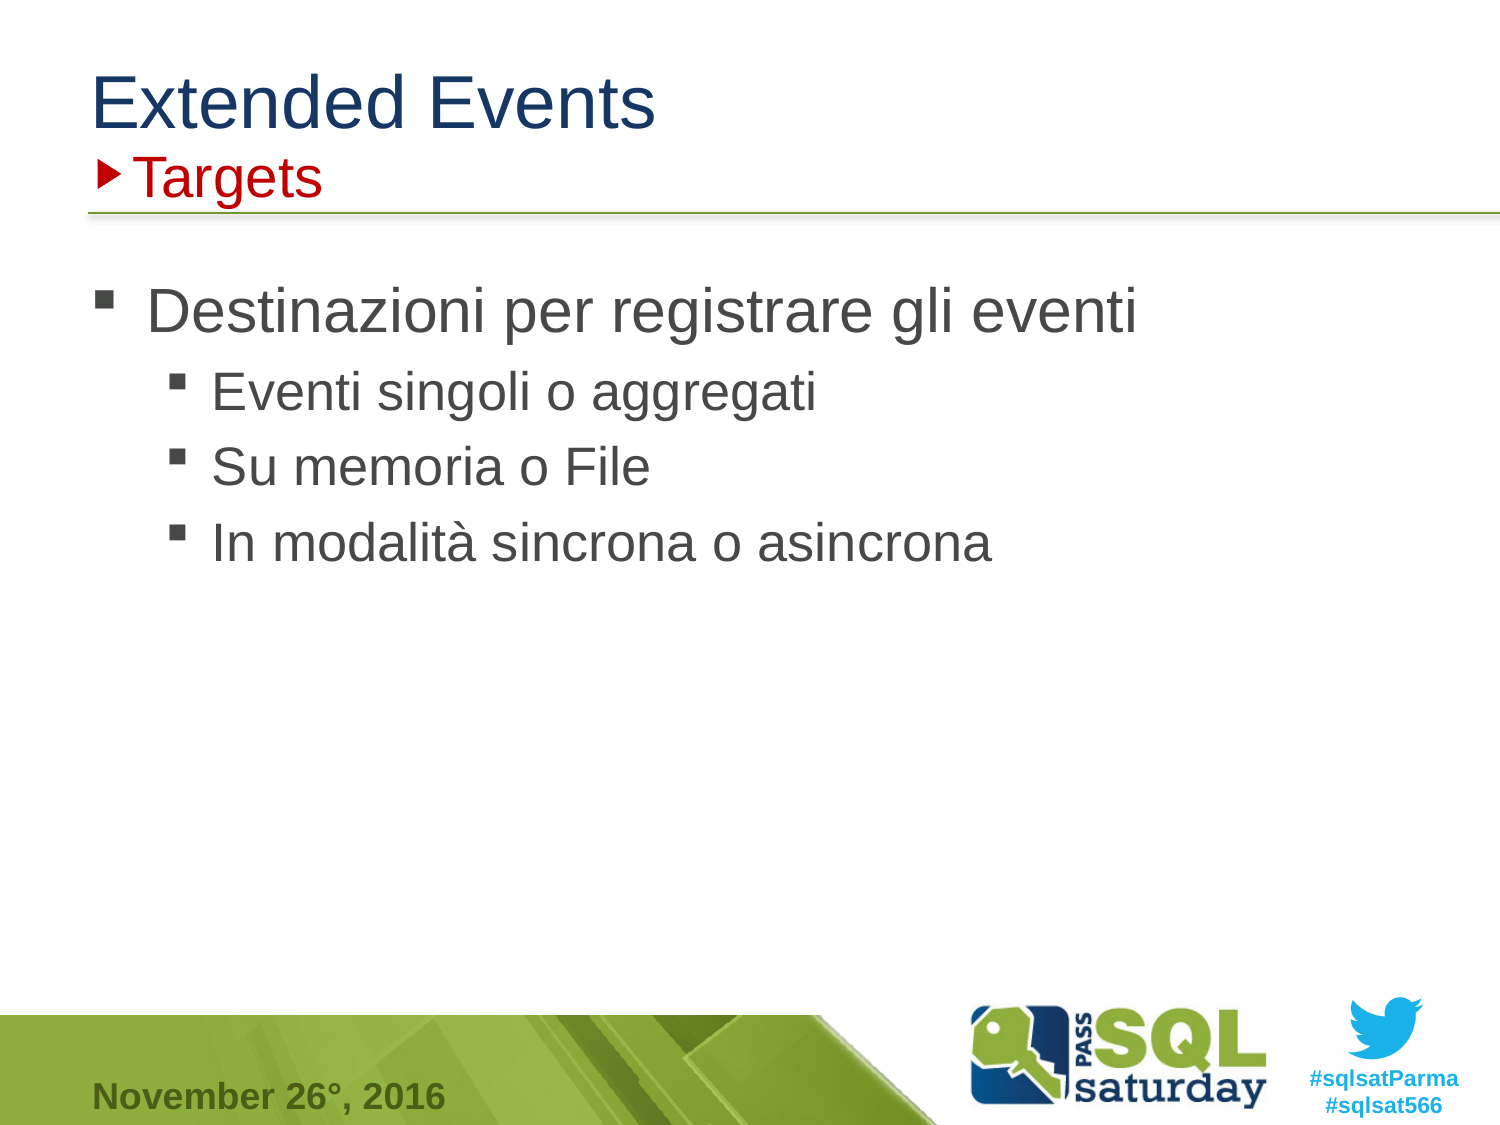

# Extended Events
Targets
Destinazioni per registrare gli eventi
Eventi singoli o aggregati
Su memoria o File
In modalità sincrona o asincrona